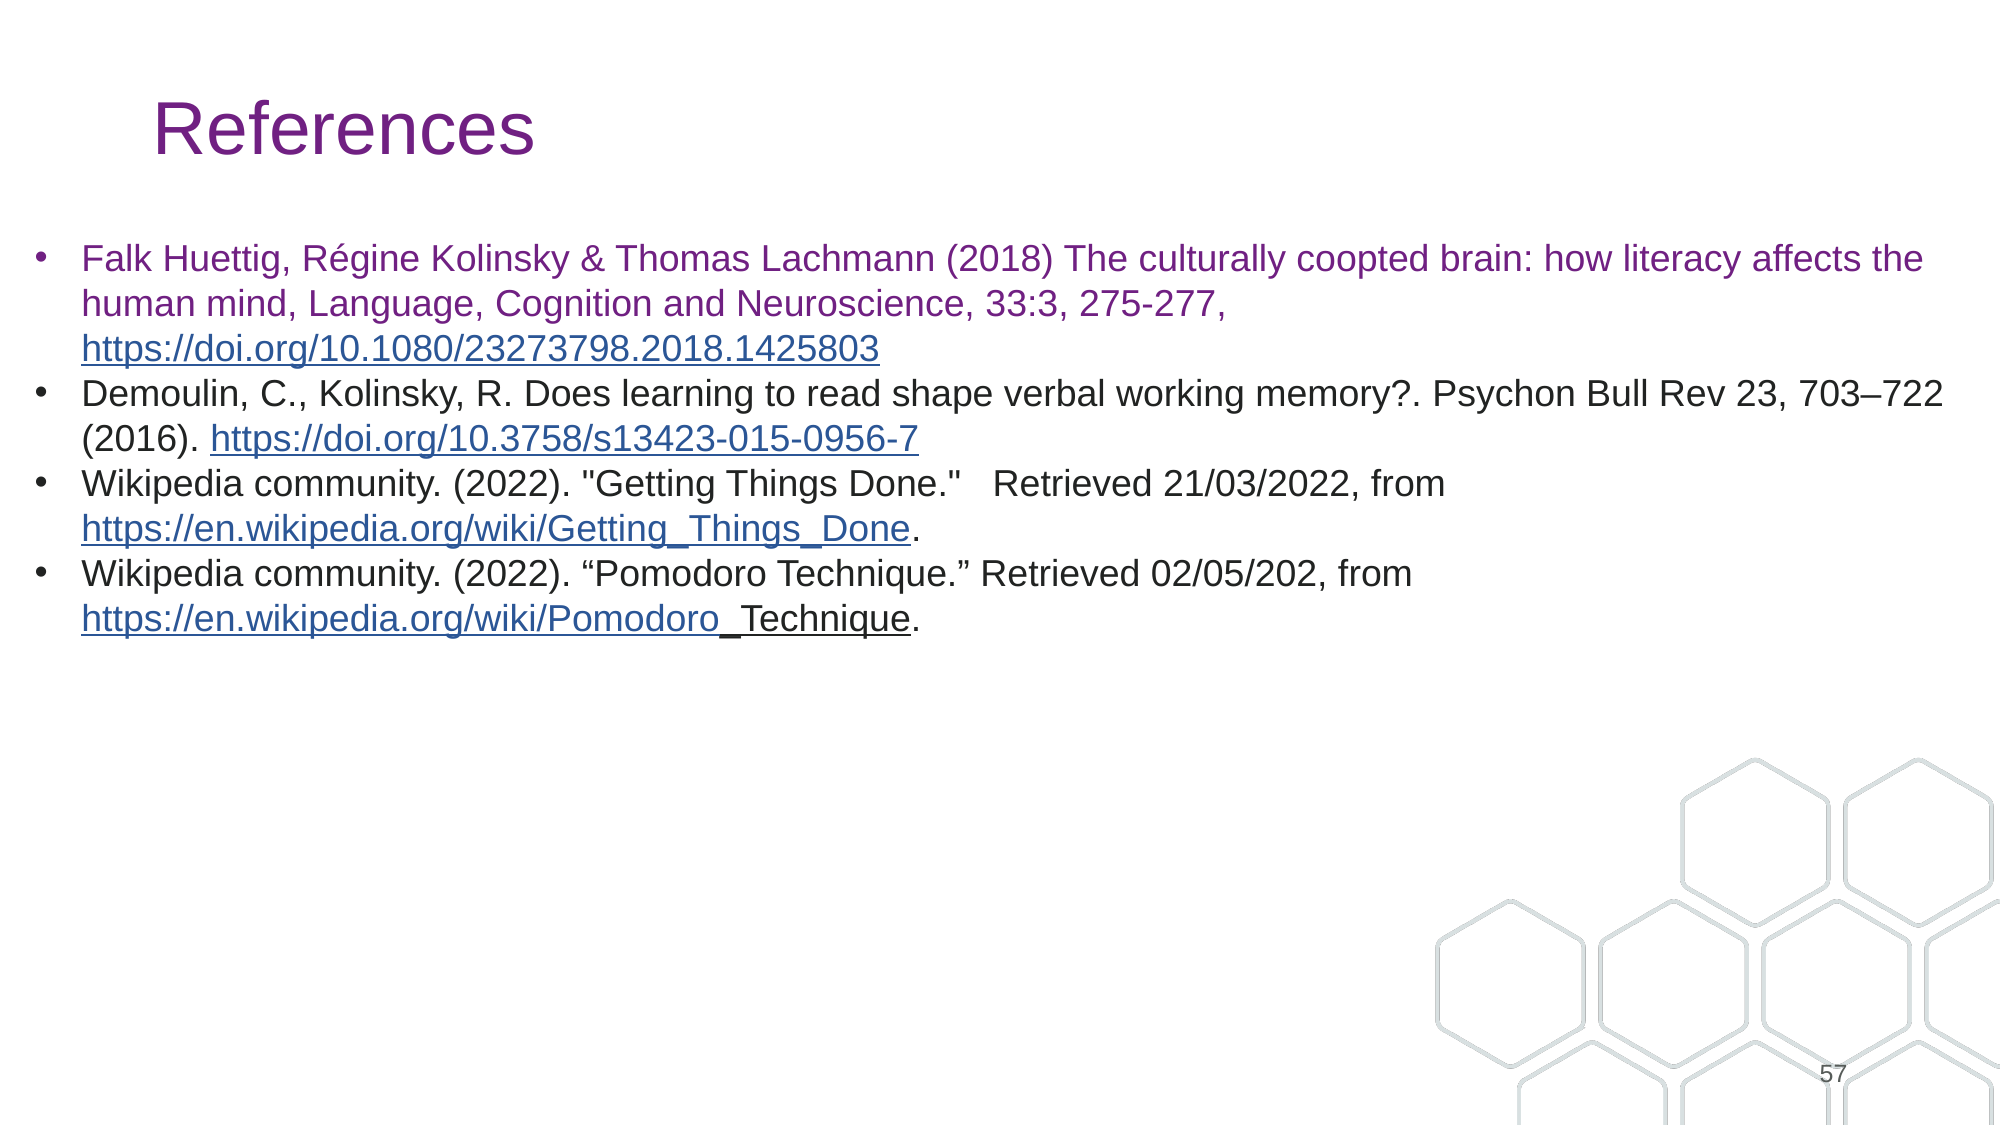

# References
Falk Huettig, Régine Kolinsky & Thomas Lachmann (2018) The culturally coopted brain: how literacy affects the human mind, Language, Cognition and Neuroscience, 33:3, 275-277, https://doi.org/10.1080/23273798.2018.1425803
Demoulin, C., Kolinsky, R. Does learning to read shape verbal working memory?. Psychon Bull Rev 23, 703–722 (2016). https://doi.org/10.3758/s13423-015-0956-7
Wikipedia community. (2022). "Getting Things Done."   Retrieved 21/03/2022, from https://en.wikipedia.org/wiki/Getting_Things_Done.
Wikipedia community. (2022). “Pomodoro Technique.” Retrieved 02/05/202, from https://en.wikipedia.org/wiki/Pomodoro_Technique.

57